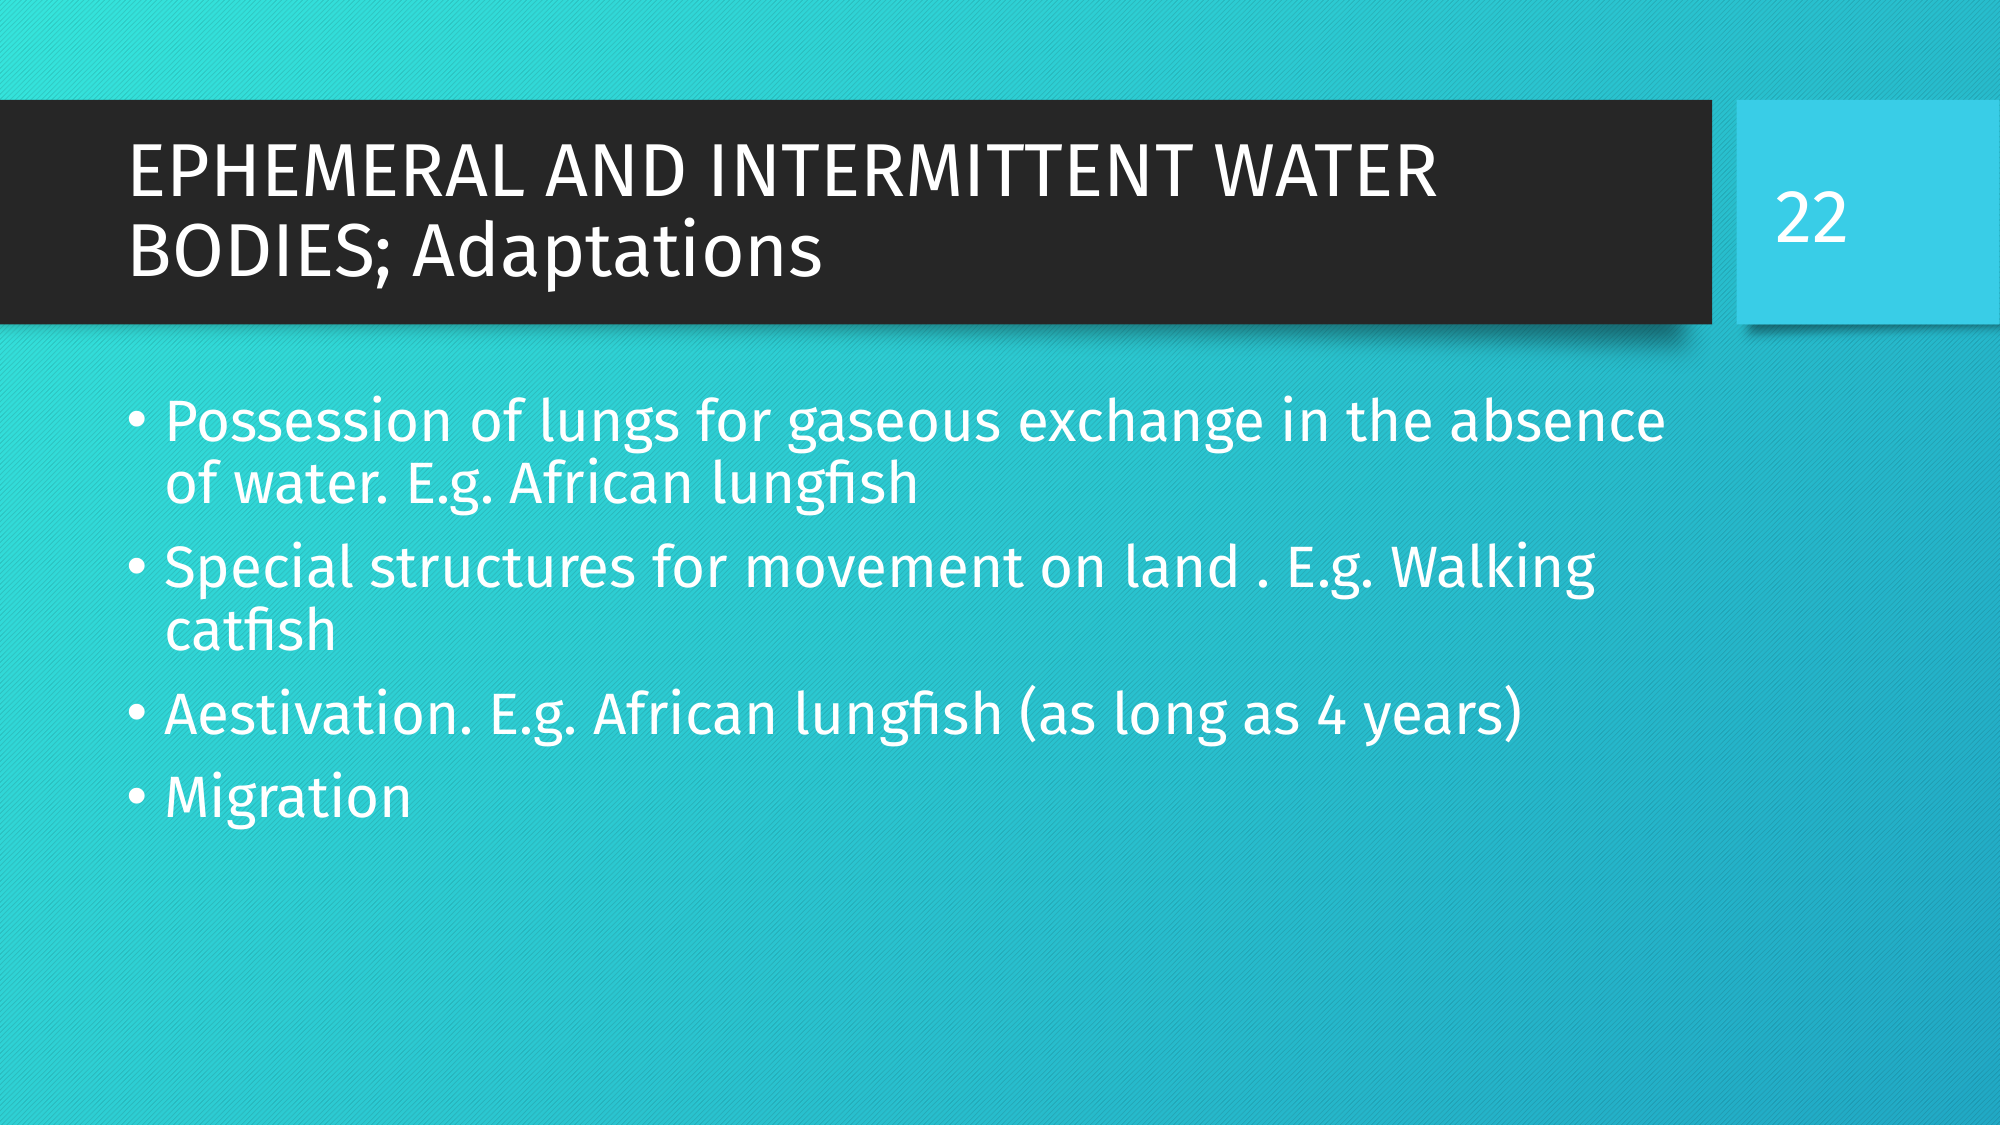

22
# EPHEMERAL AND INTERMITTENT WATER BODIES; Adaptations
Possession of lungs for gaseous exchange in the absence of water. E.g. African lungfish
Special structures for movement on land . E.g. Walking catfish
Aestivation. E.g. African lungfish (as long as 4 years)
Migration